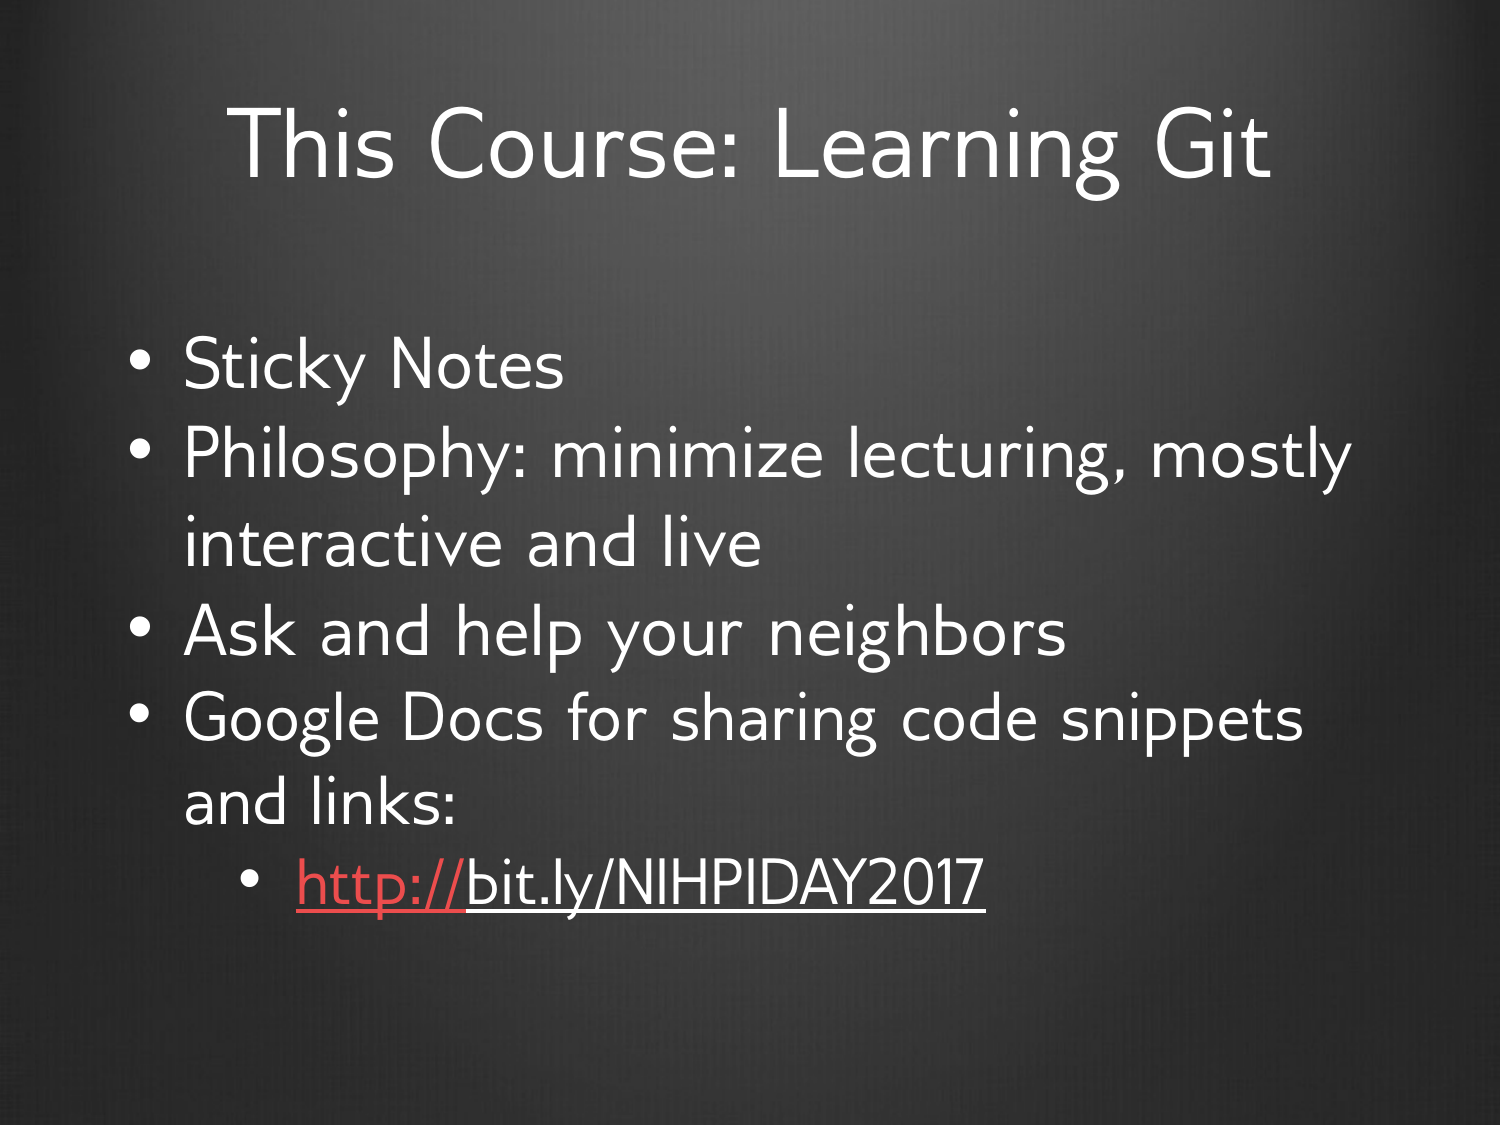

# This Course: Learning Git
Sticky Notes
Philosophy: minimize lecturing, mostly interactive and live
Ask and help your neighbors
Google Docs for sharing code snippets and links:
http://bit.ly/NIHPIDAY2017